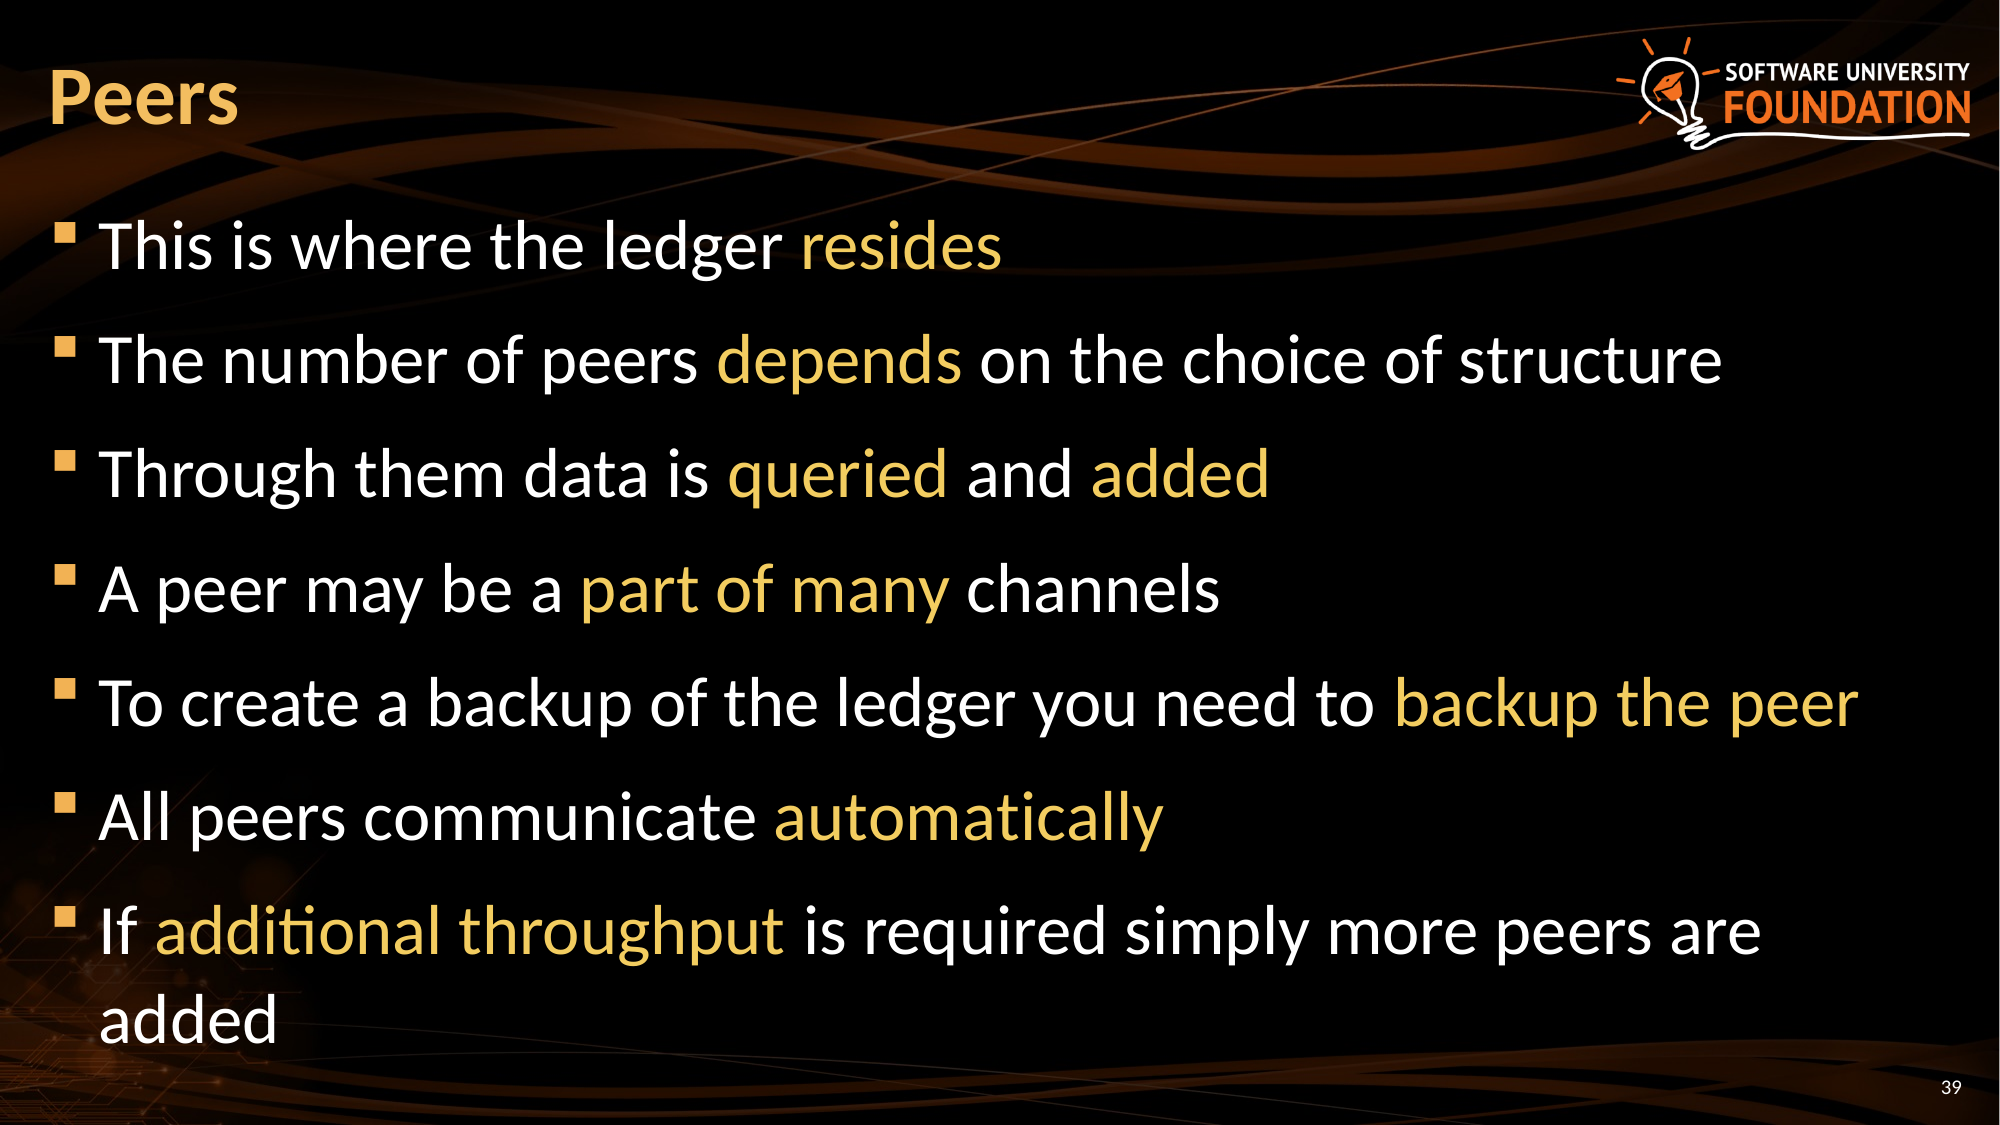

# Peers
This is where the ledger resides
The number of peers depends on the choice of structure
Through them data is queried and added
A peer may be a part of many channels
To create a backup of the ledger you need to backup the peer
All peers communicate automatically
If additional throughput is required simply more peers are added

39